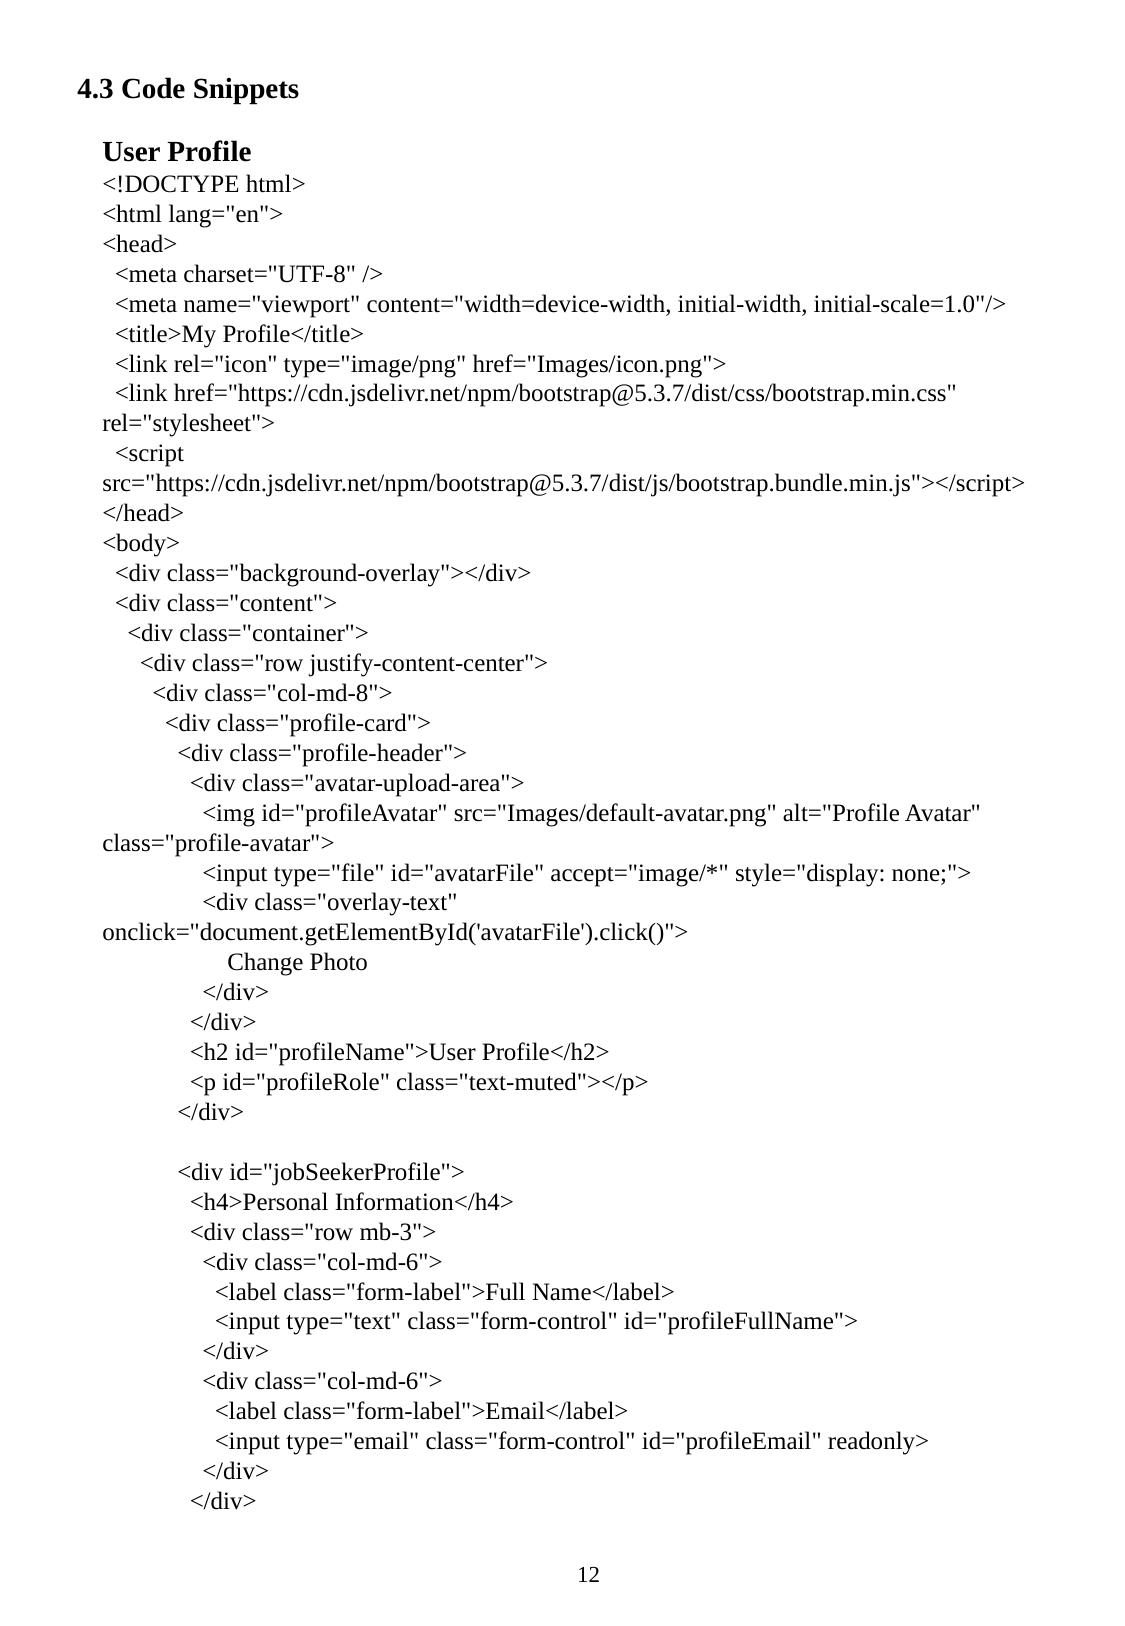

4.3 Code Snippets
User Profile
<!DOCTYPE html>
<html lang="en">
<head>
  <meta charset="UTF-8" />
  <meta name="viewport" content="width=device-width, initial-width, initial-scale=1.0"/>
  <title>My Profile</title>
  <link rel="icon" type="image/png" href="Images/icon.png">
  <link href="https://cdn.jsdelivr.net/npm/bootstrap@5.3.7/dist/css/bootstrap.min.css" rel="stylesheet">
  <script src="https://cdn.jsdelivr.net/npm/bootstrap@5.3.7/dist/js/bootstrap.bundle.min.js"></script>
</head>
<body>
  <div class="background-overlay"></div>
  <div class="content">
    <div class="container">
      <div class="row justify-content-center">
        <div class="col-md-8">
          <div class="profile-card">
            <div class="profile-header">
              <div class="avatar-upload-area">
                <img id="profileAvatar" src="Images/default-avatar.png" alt="Profile Avatar" class="profile-avatar">
                <input type="file" id="avatarFile" accept="image/*" style="display: none;">
                <div class="overlay-text" onclick="document.getElementById('avatarFile').click()">
                    Change Photo
                </div>
              </div>
              <h2 id="profileName">User Profile</h2>
              <p id="profileRole" class="text-muted"></p>
            </div>

            <div id="jobSeekerProfile">
              <h4>Personal Information</h4>
              <div class="row mb-3">
                <div class="col-md-6">
                  <label class="form-label">Full Name</label>
                  <input type="text" class="form-control" id="profileFullName">
                </div>
                <div class="col-md-6">
                  <label class="form-label">Email</label>
                  <input type="email" class="form-control" id="profileEmail" readonly>
                </div>
              </div>

12